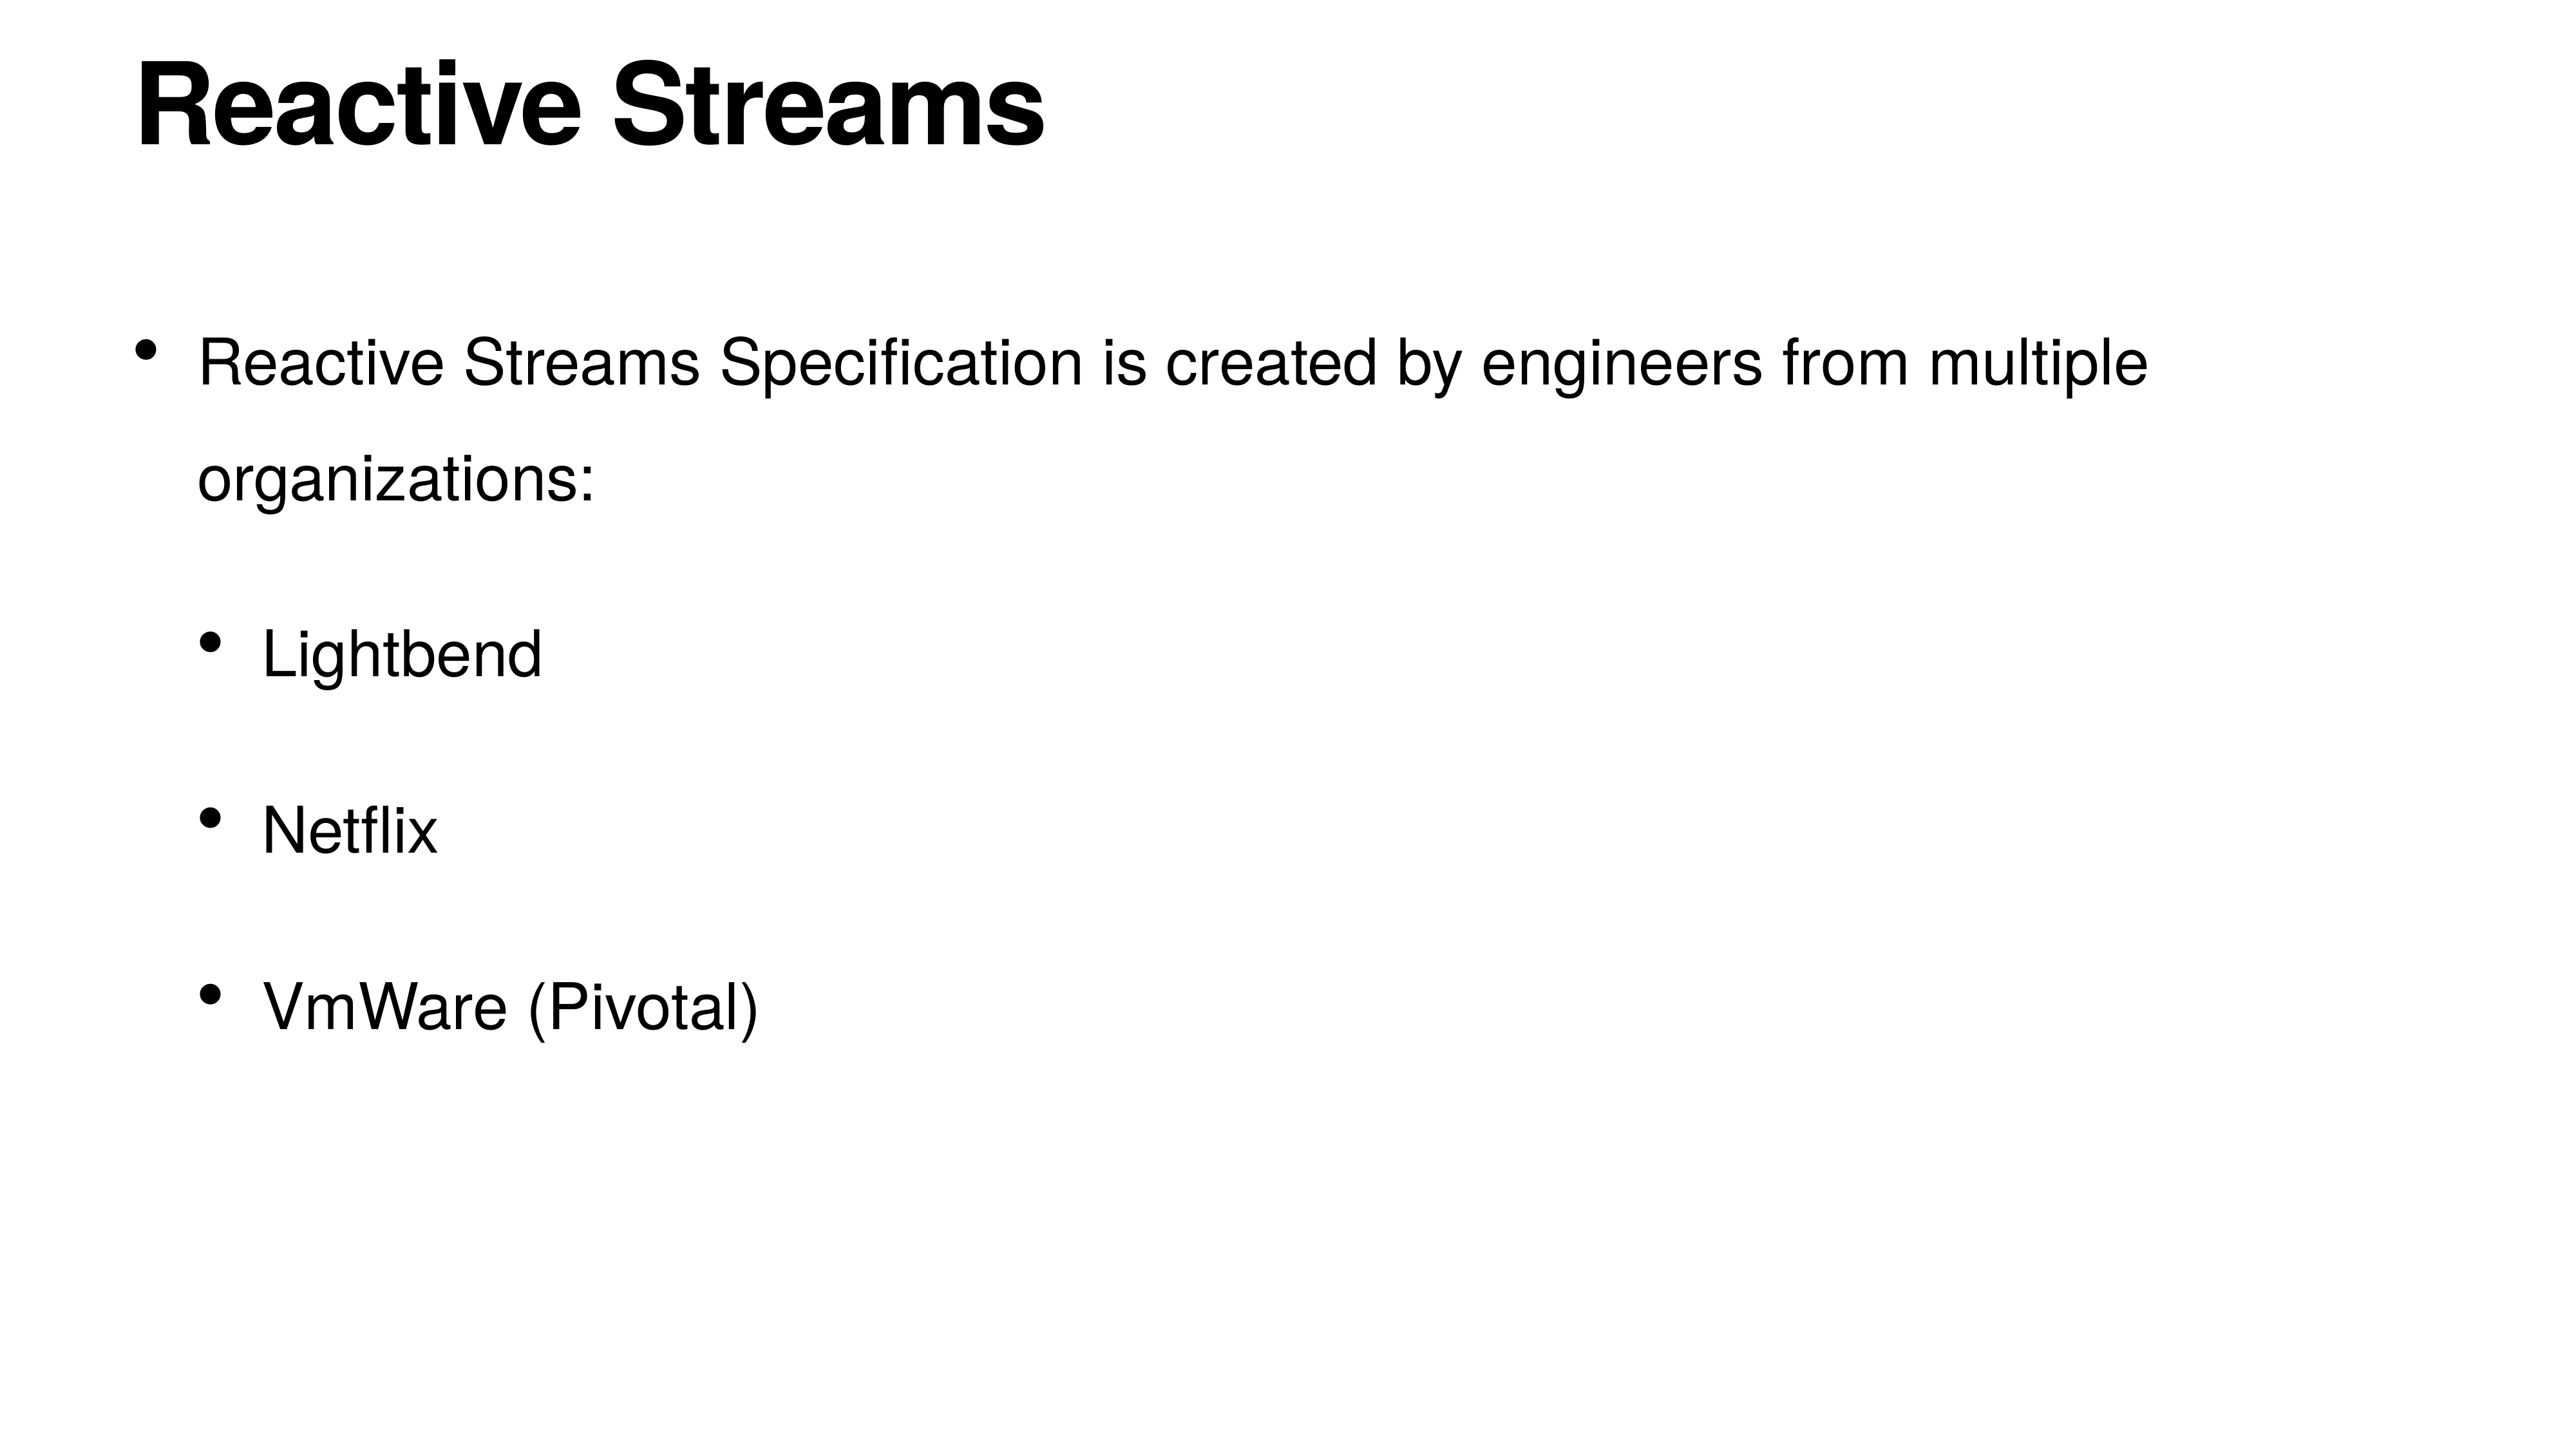

# Reactive Streams
Reactive Streams Specification is created by engineers from multiple organizations:
Lightbend
Netflix
VmWare (Pivotal)